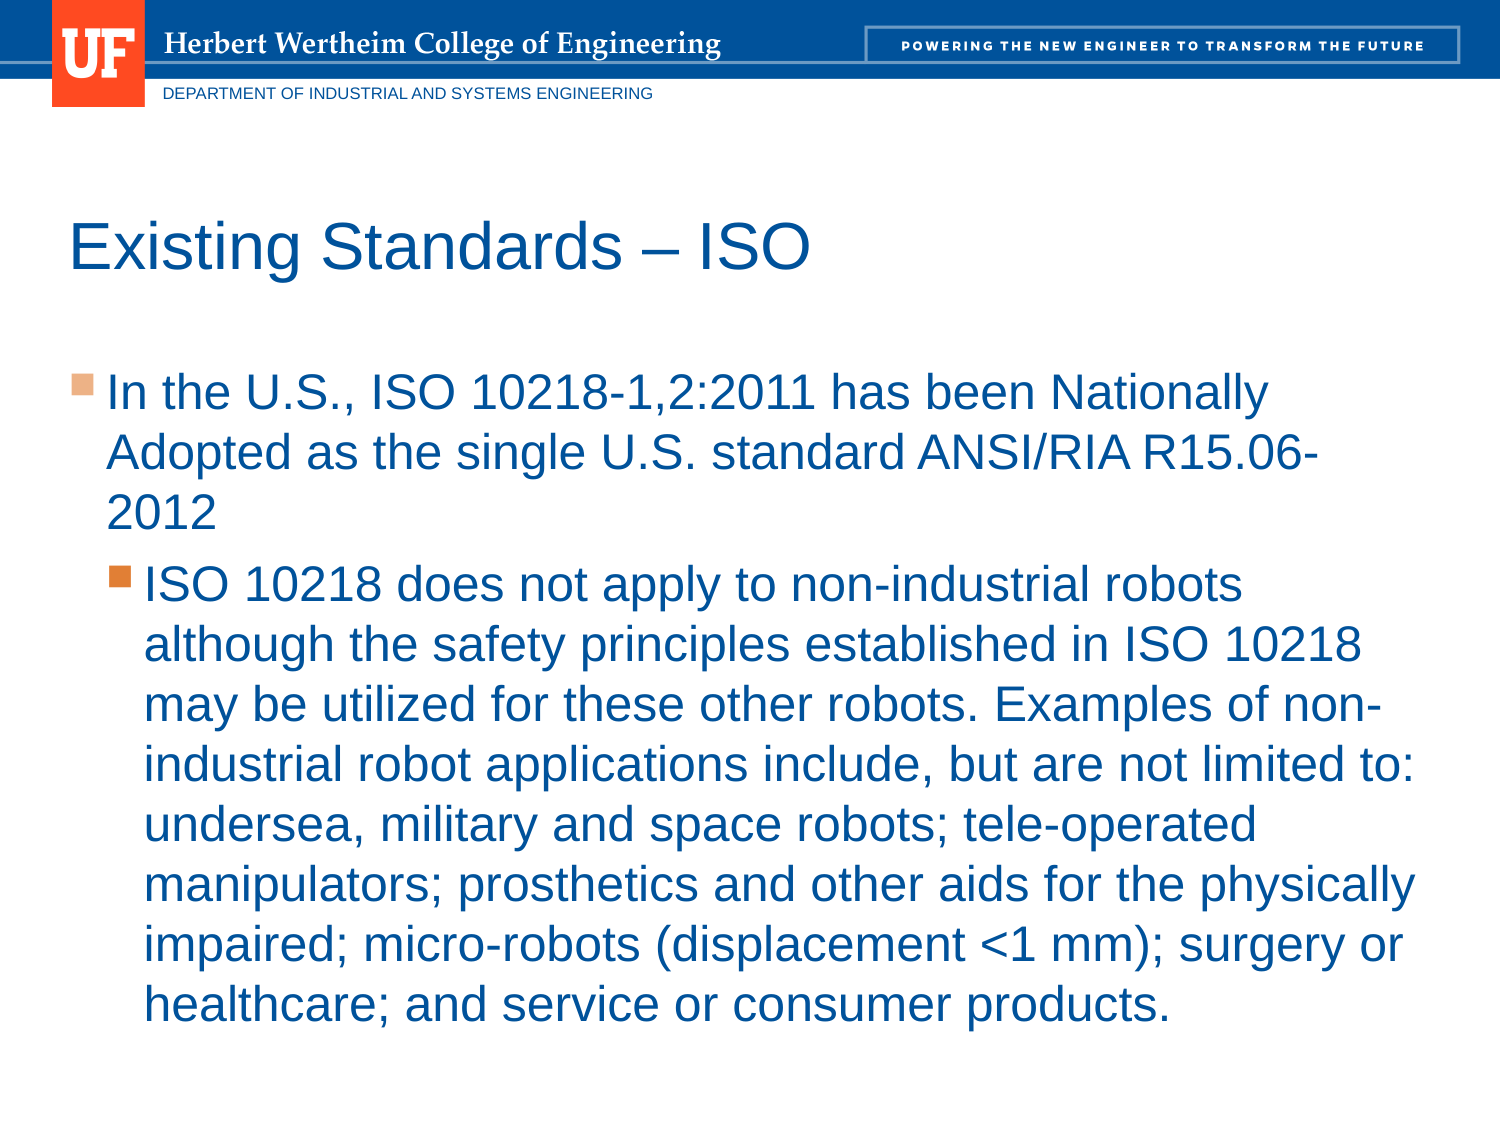

# Existing Standards – ISO
In the U.S., ISO 10218-1,2:2011 has been Nationally Adopted as the single U.S. standard ANSI/RIA R15.06-2012
ISO 10218 does not apply to non-industrial robots although the safety principles established in ISO 10218 may be utilized for these other robots. Examples of non-industrial robot applications include, but are not limited to: undersea, military and space robots; tele-operated manipulators; prosthetics and other aids for the physically impaired; micro-robots (displacement <1 mm); surgery or healthcare; and service or consumer products.